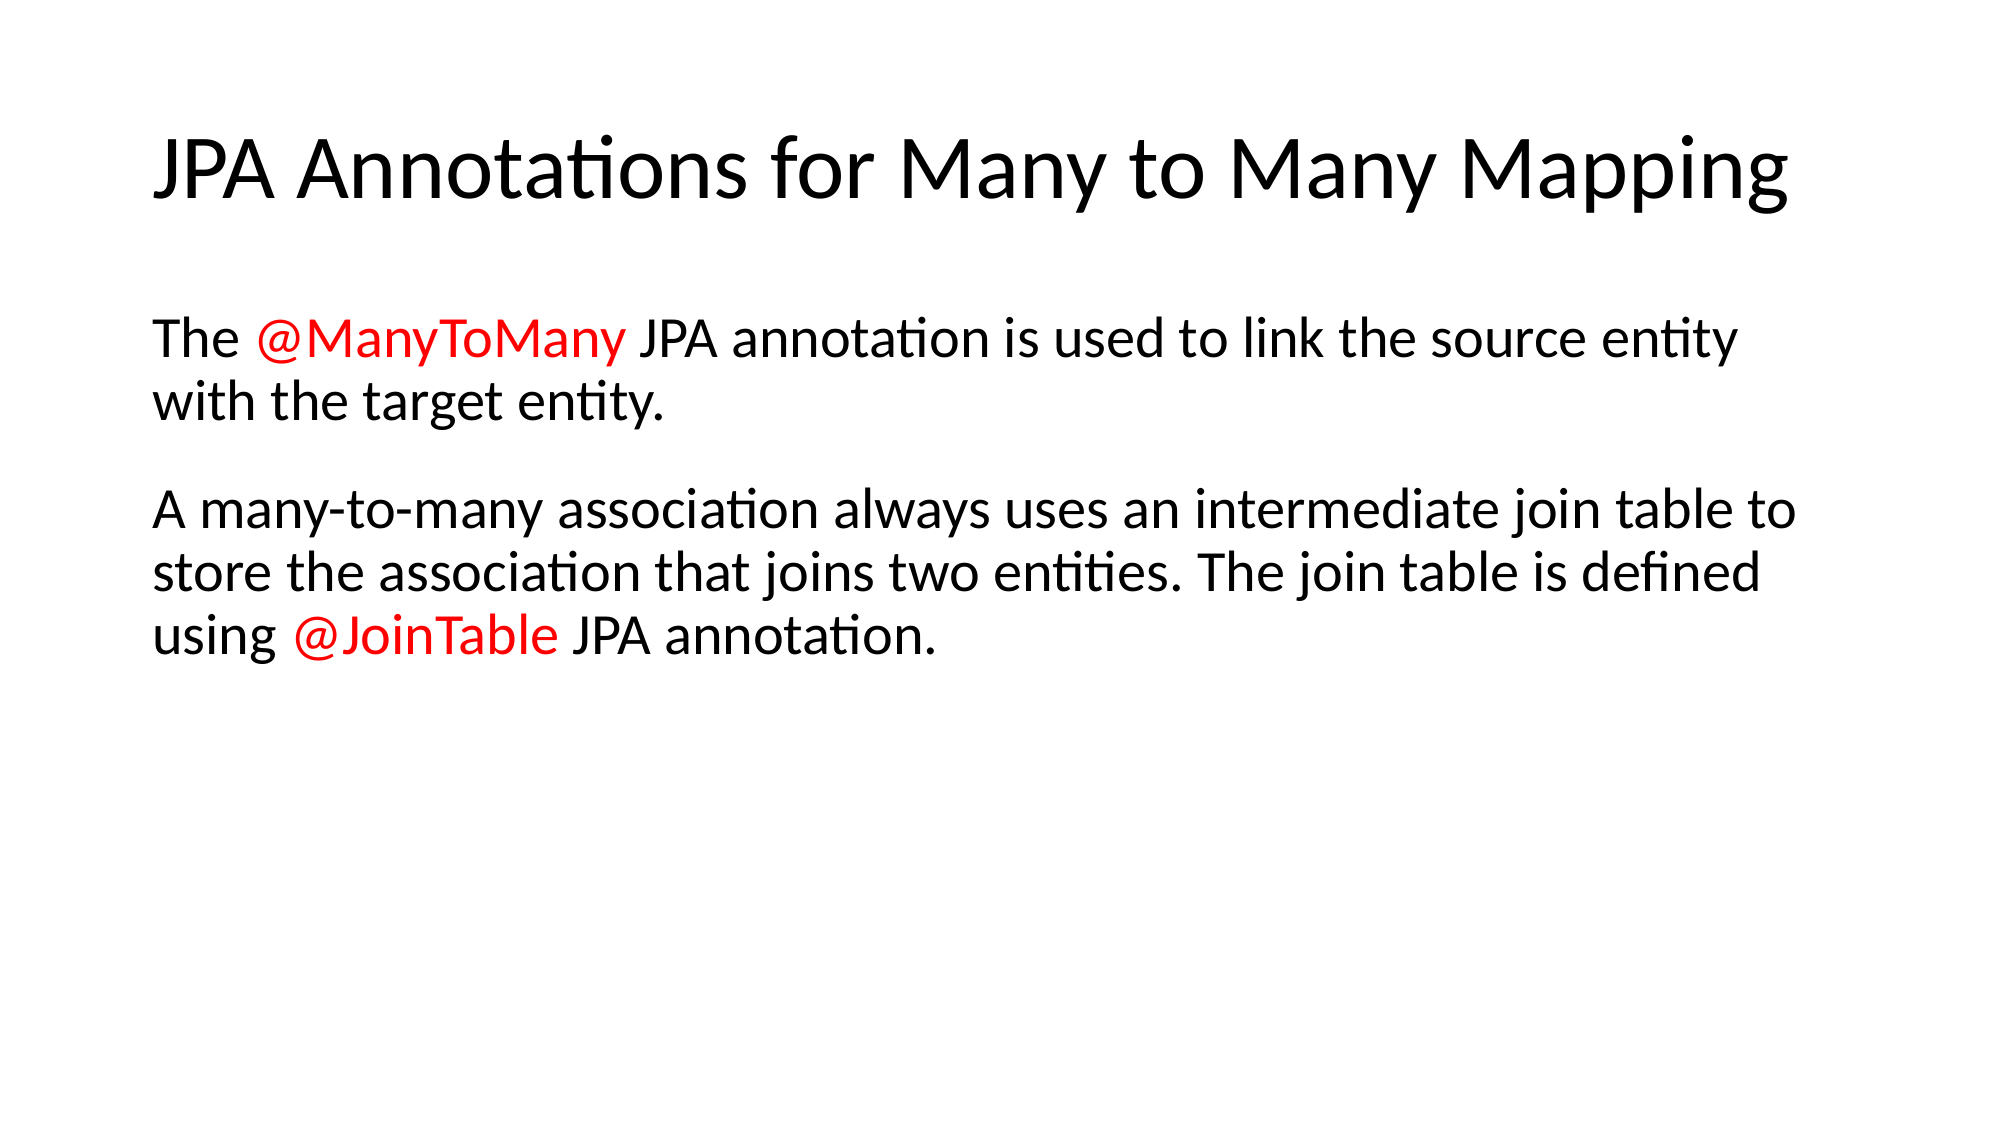

# JPA Annotations for Many to Many Mapping
The @ManyToMany JPA annotation is used to link the source entity with the target entity.
A many-to-many association always uses an intermediate join table to store the association that joins two entities. The join table is defined using @JoinTable JPA annotation.